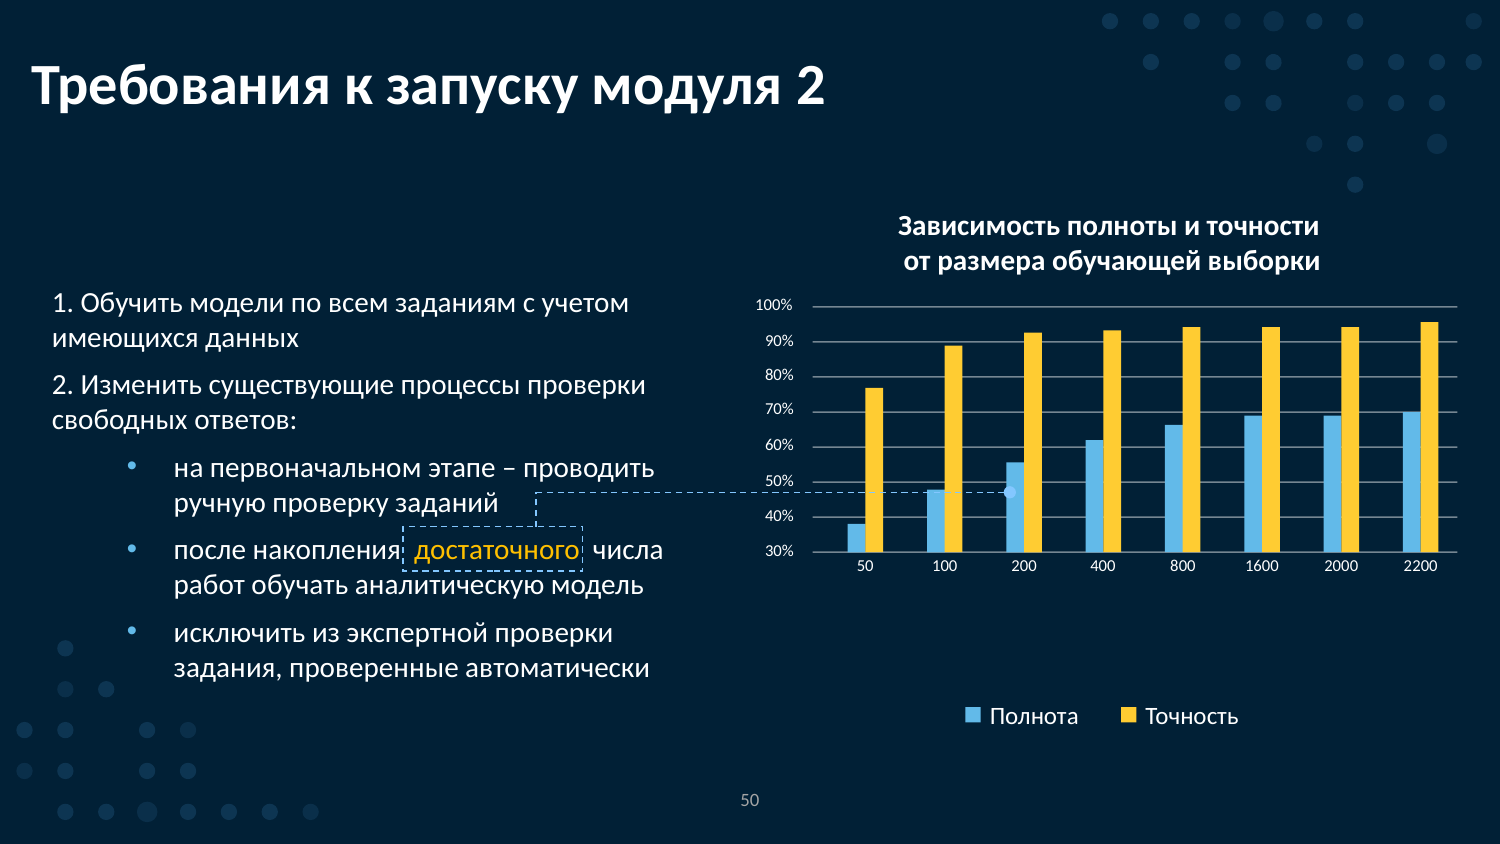

Требования к запуску модуля 2
Зависимость полноты и точности
от размера обучающей выборки
1. Обучить модели по всем заданиям с учетом имеющихся данных
2. Изменить существующие процессы проверки свободных ответов:
на первоначальном этапе – проводить ручную проверку заданий
после накопления  достаточного  числа работ обучать аналитическую модель
исключить из экспертной проверки задания, проверенные автоматически
100%
90%

80%

70%

60%

50%

40%

30%
50
100
200
400
800
1600
2000
2200

Полнота

Точность

50